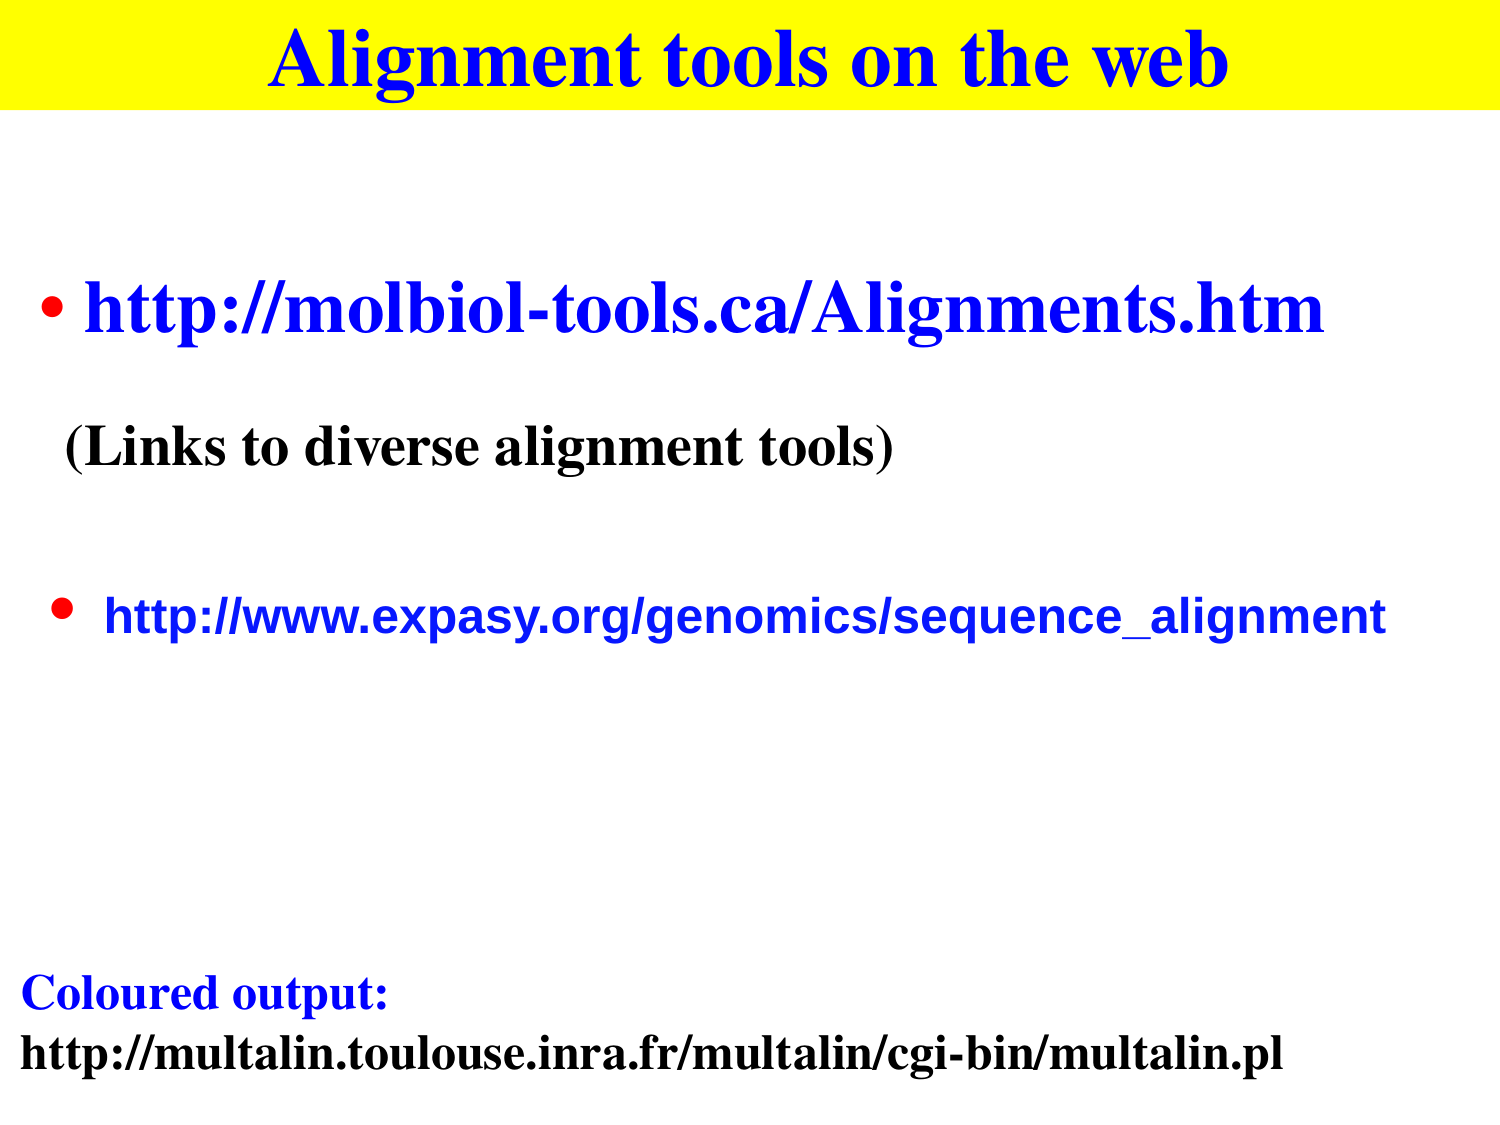

Alignment tools on the web
• http://molbiol-tools.ca/Alignments.htm
(Links to diverse alignment tools)
•  http://www.expasy.org/genomics/sequence_alignment
Coloured output:
http://multalin.toulouse.inra.fr/multalin/cgi-bin/multalin.pl